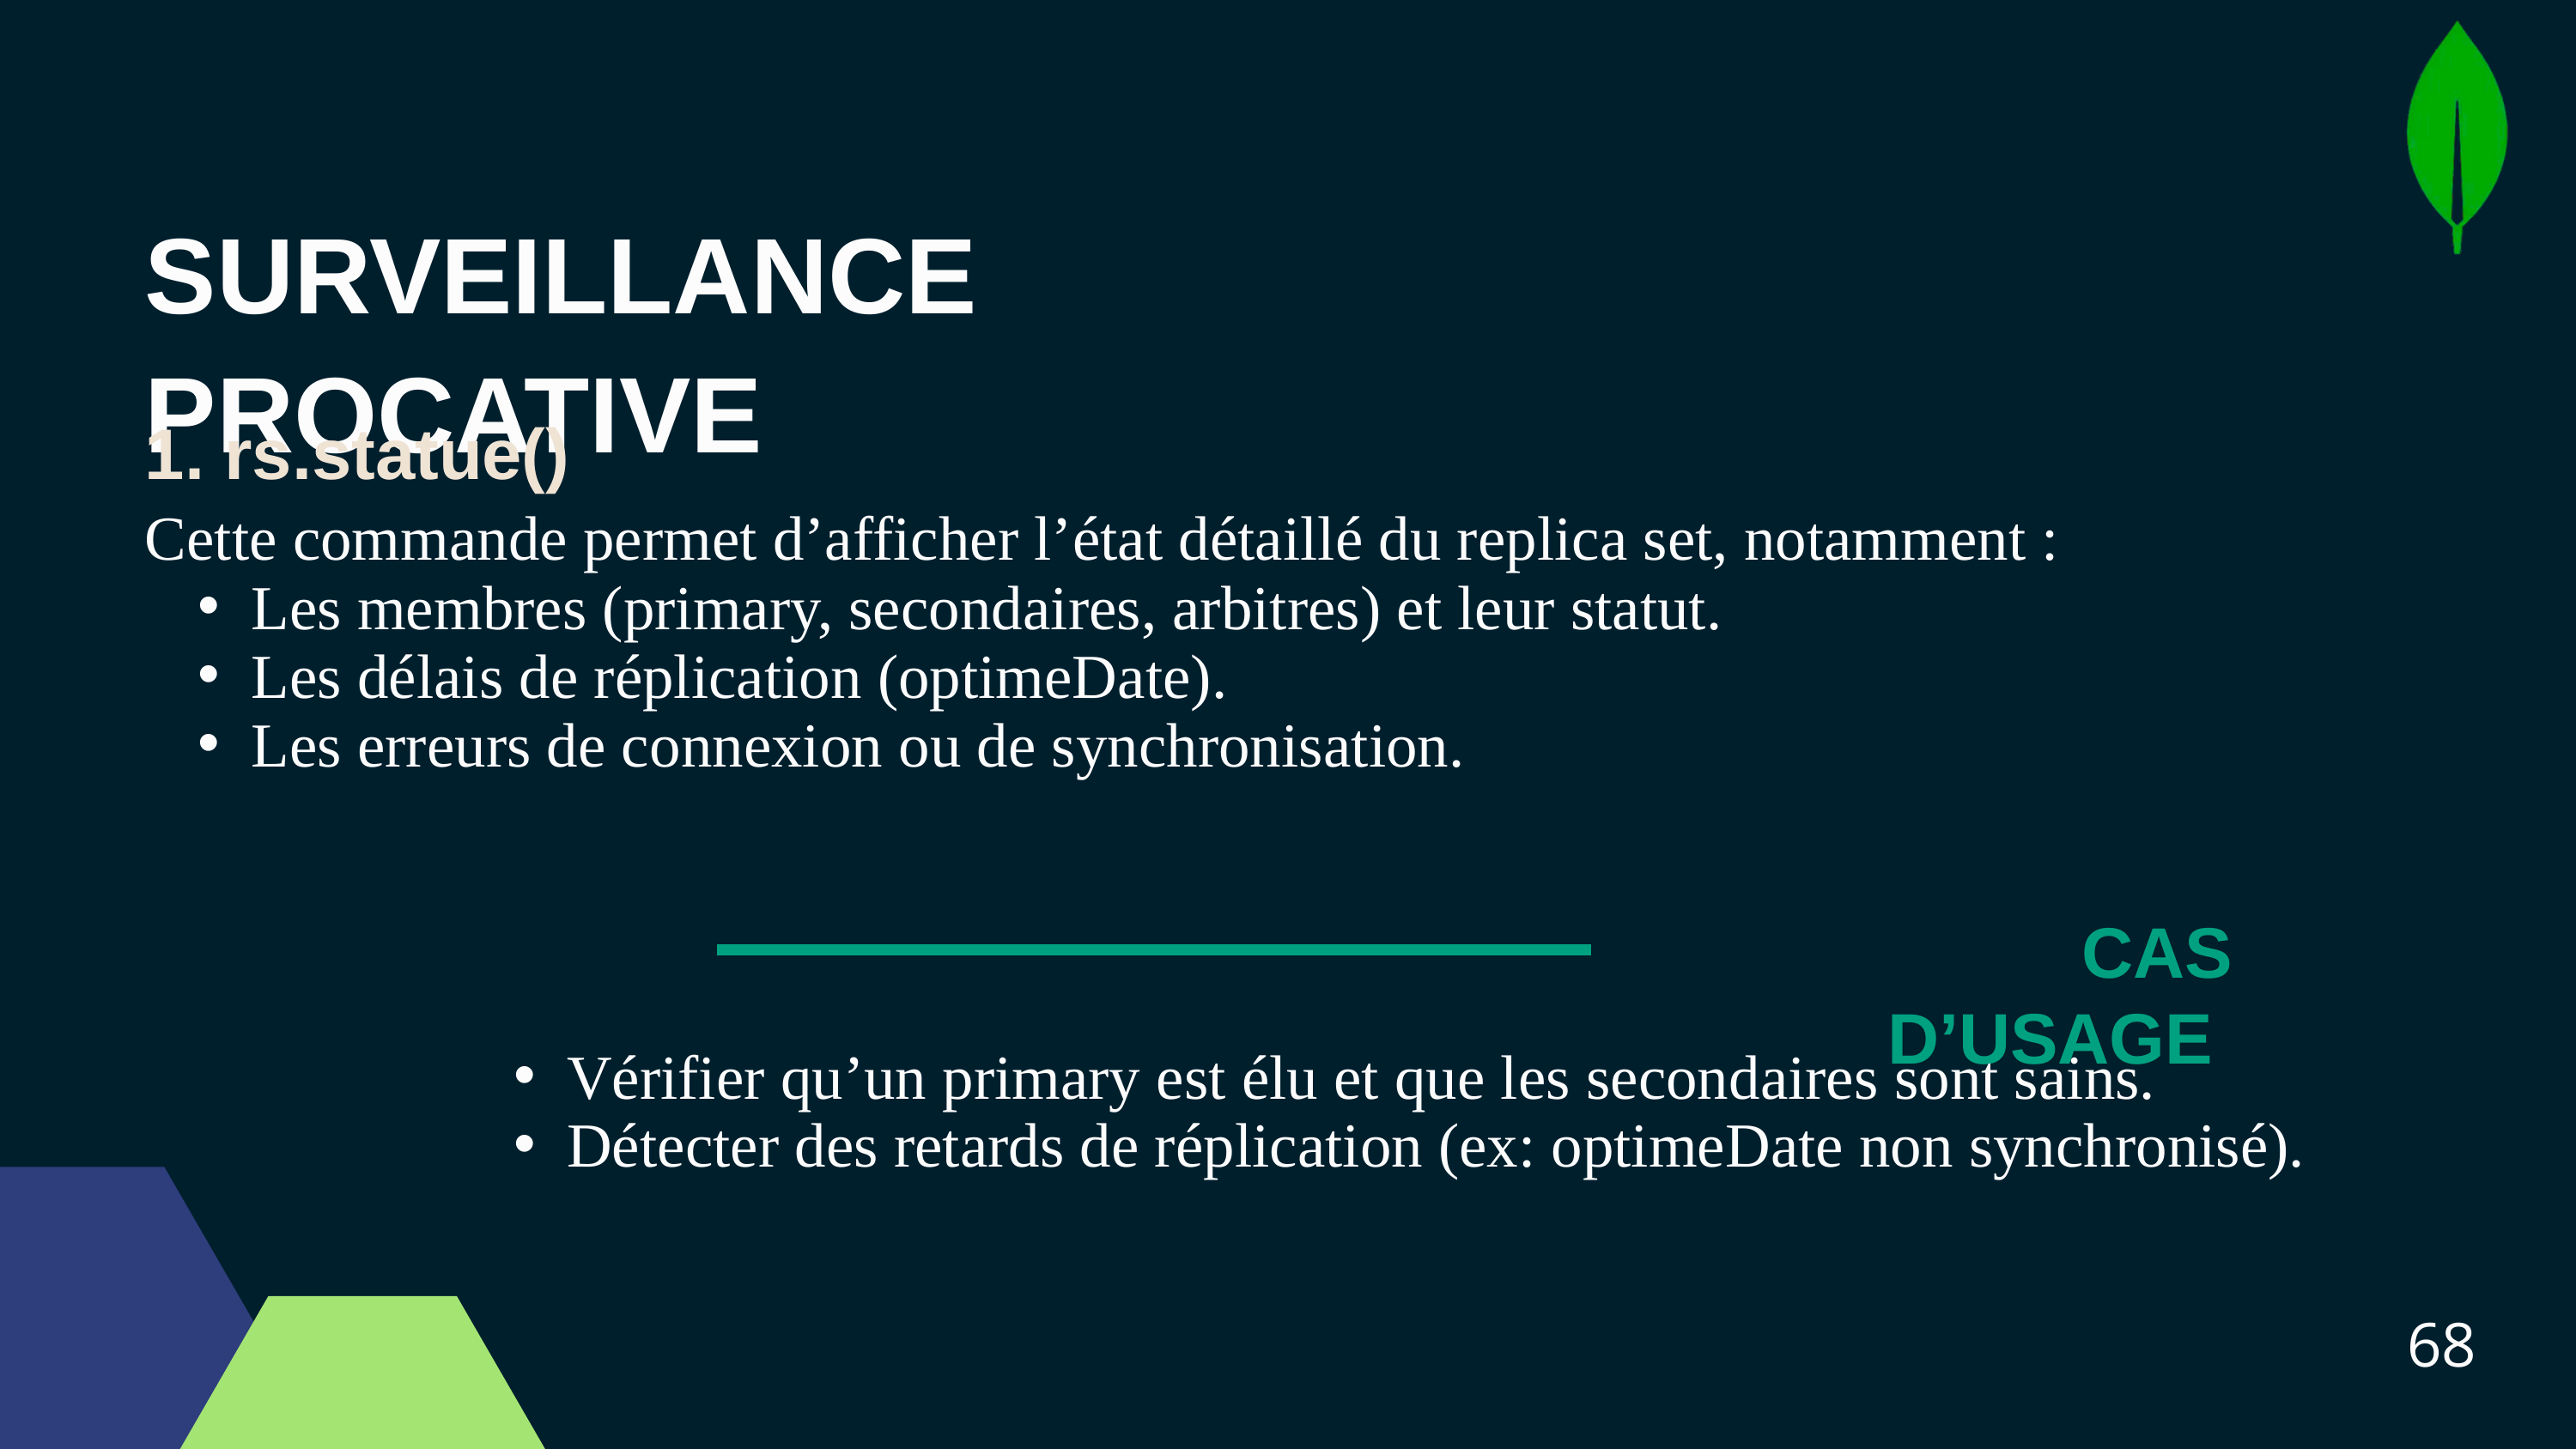

SURVEILLANCE PROCATIVE
1. rs.statue()
Cette commande permet d’afficher l’état détaillé du replica set, notamment :
Les membres (primary, secondaires, arbitres) et leur statut.
Les délais de réplication (optimeDate).
Les erreurs de connexion ou de synchronisation.
CAS D’USAGE

Vérifier qu’un primary est élu et que les secondaires sont sains.
Détecter des retards de réplication (ex: optimeDate non synchronisé).

68